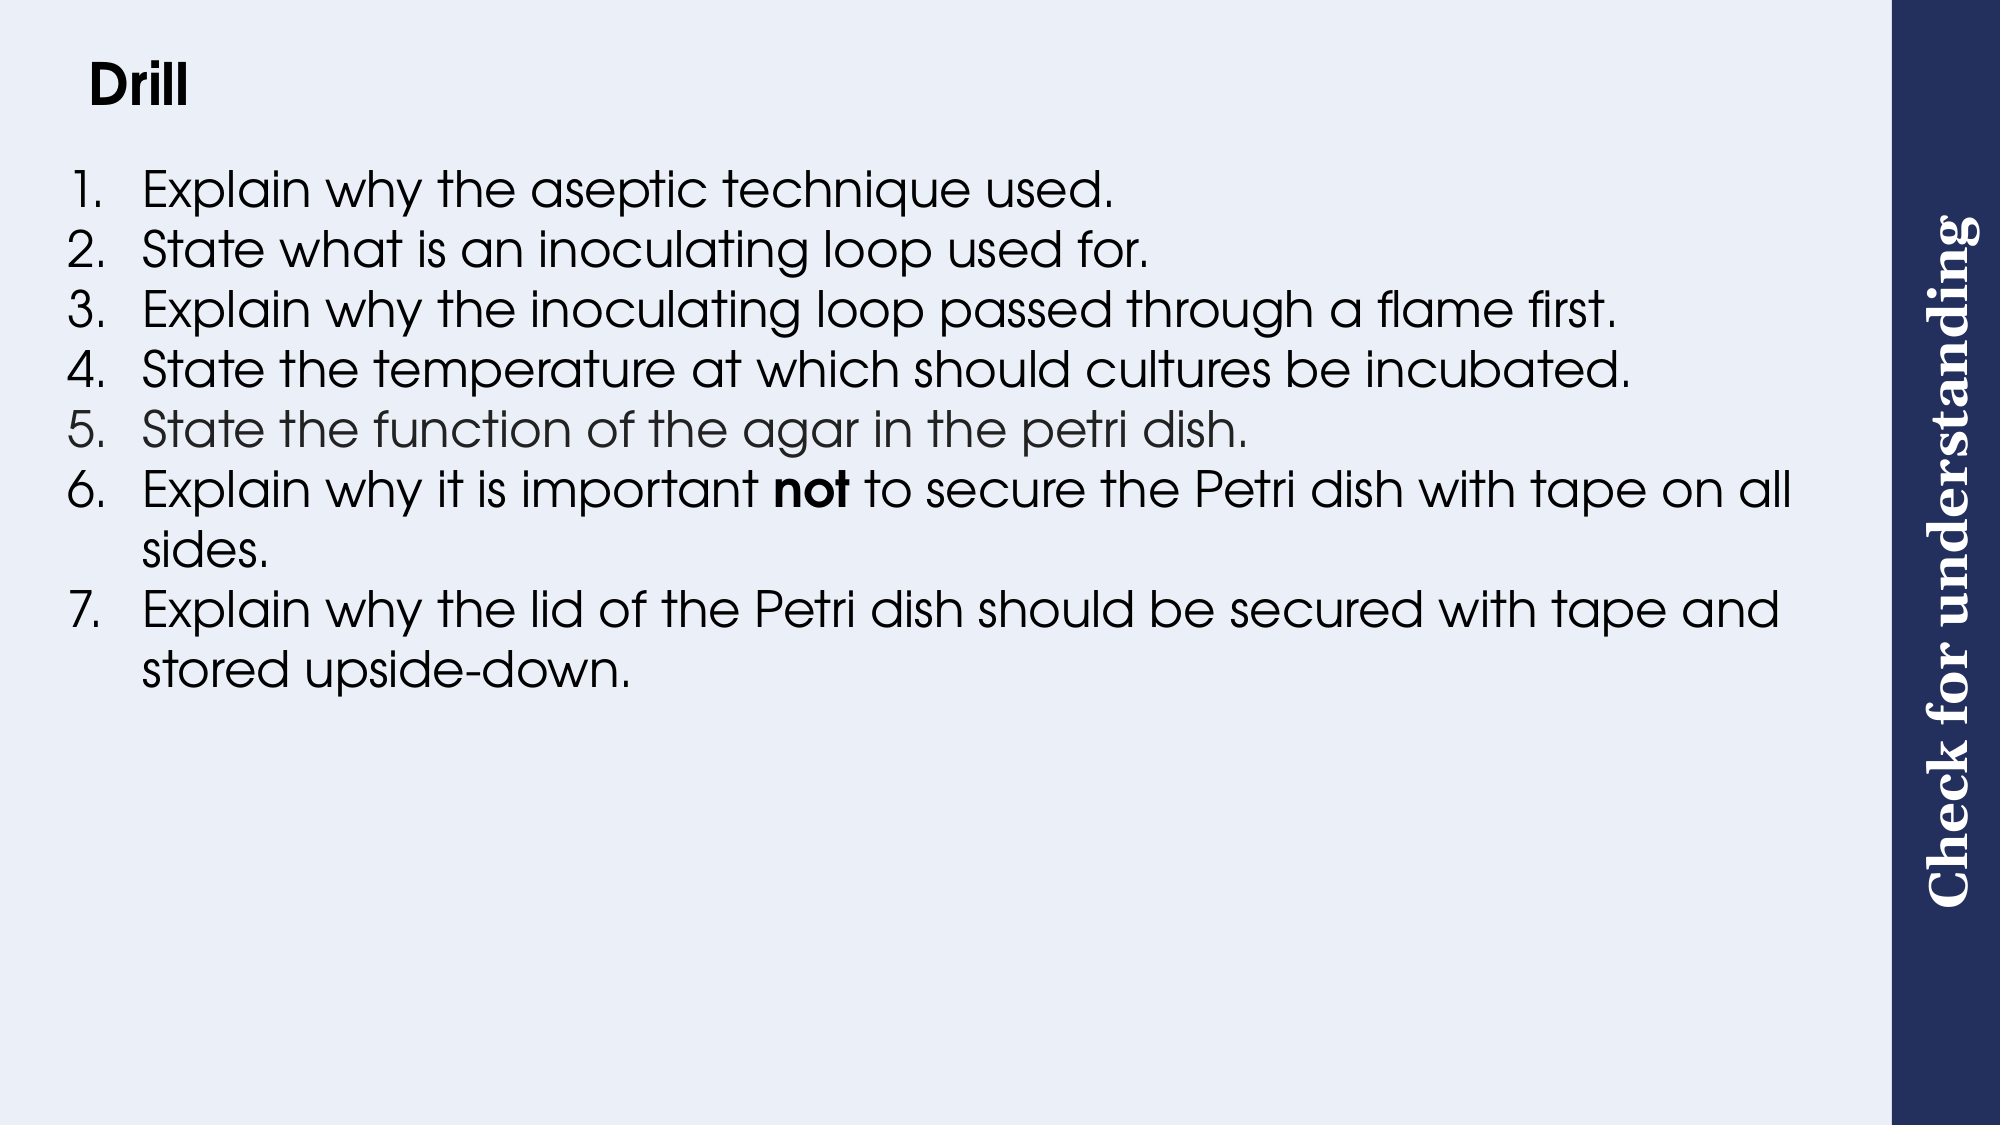

# Drill
Explain why the aseptic technique used.
State what is an inoculating loop used for.
Explain why the inoculating loop passed through a flame first.
State the temperature at which should cultures be incubated.
State the function of the agar in the petri dish.
Explain why it is important not to secure the Petri dish with tape on all sides.
Explain why the lid of the Petri dish should be secured with tape and stored upside-down.